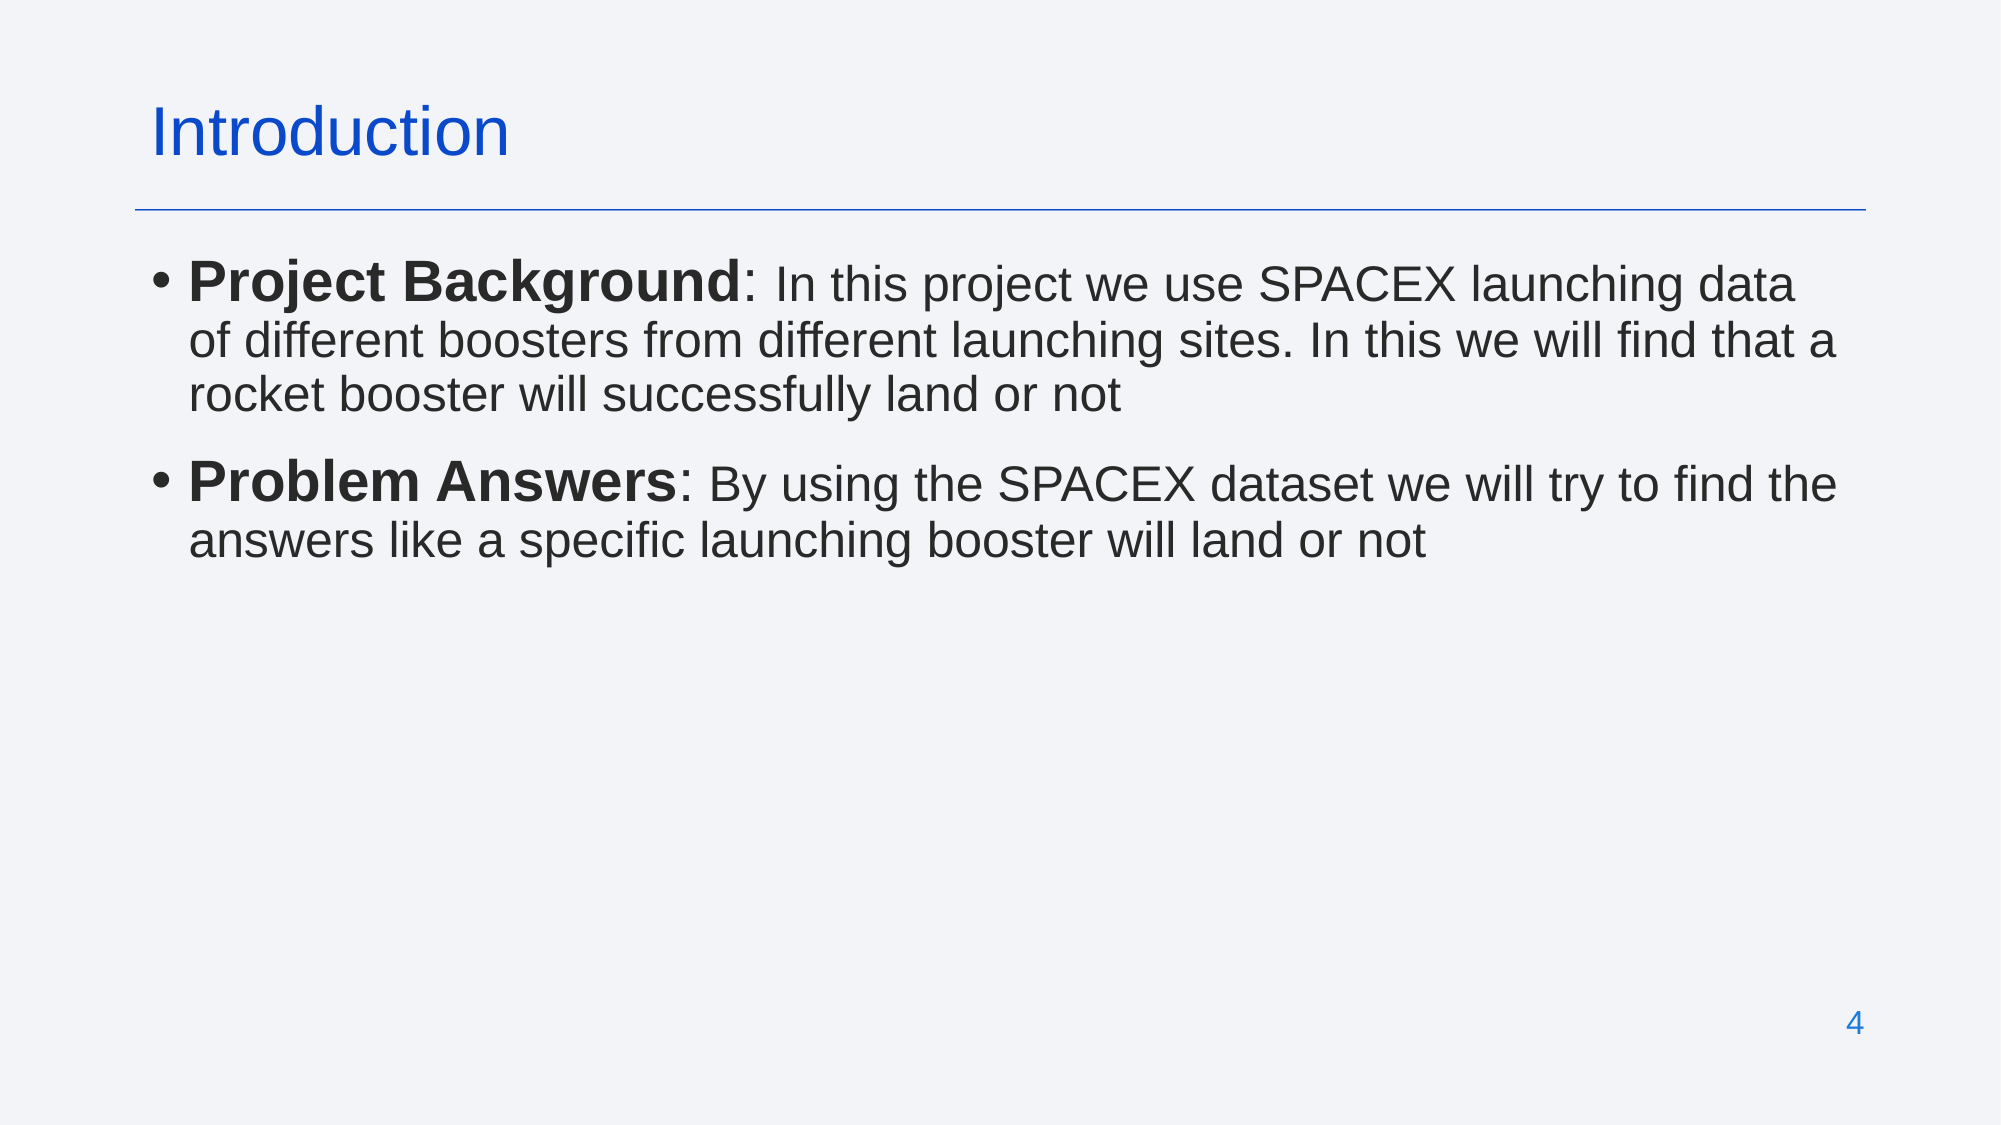

Introduction
Project Background: In this project we use SPACEX launching data of different boosters from different launching sites. In this we will find that a rocket booster will successfully land or not
Problem Answers: By using the SPACEX dataset we will try to find the answers like a specific launching booster will land or not
4